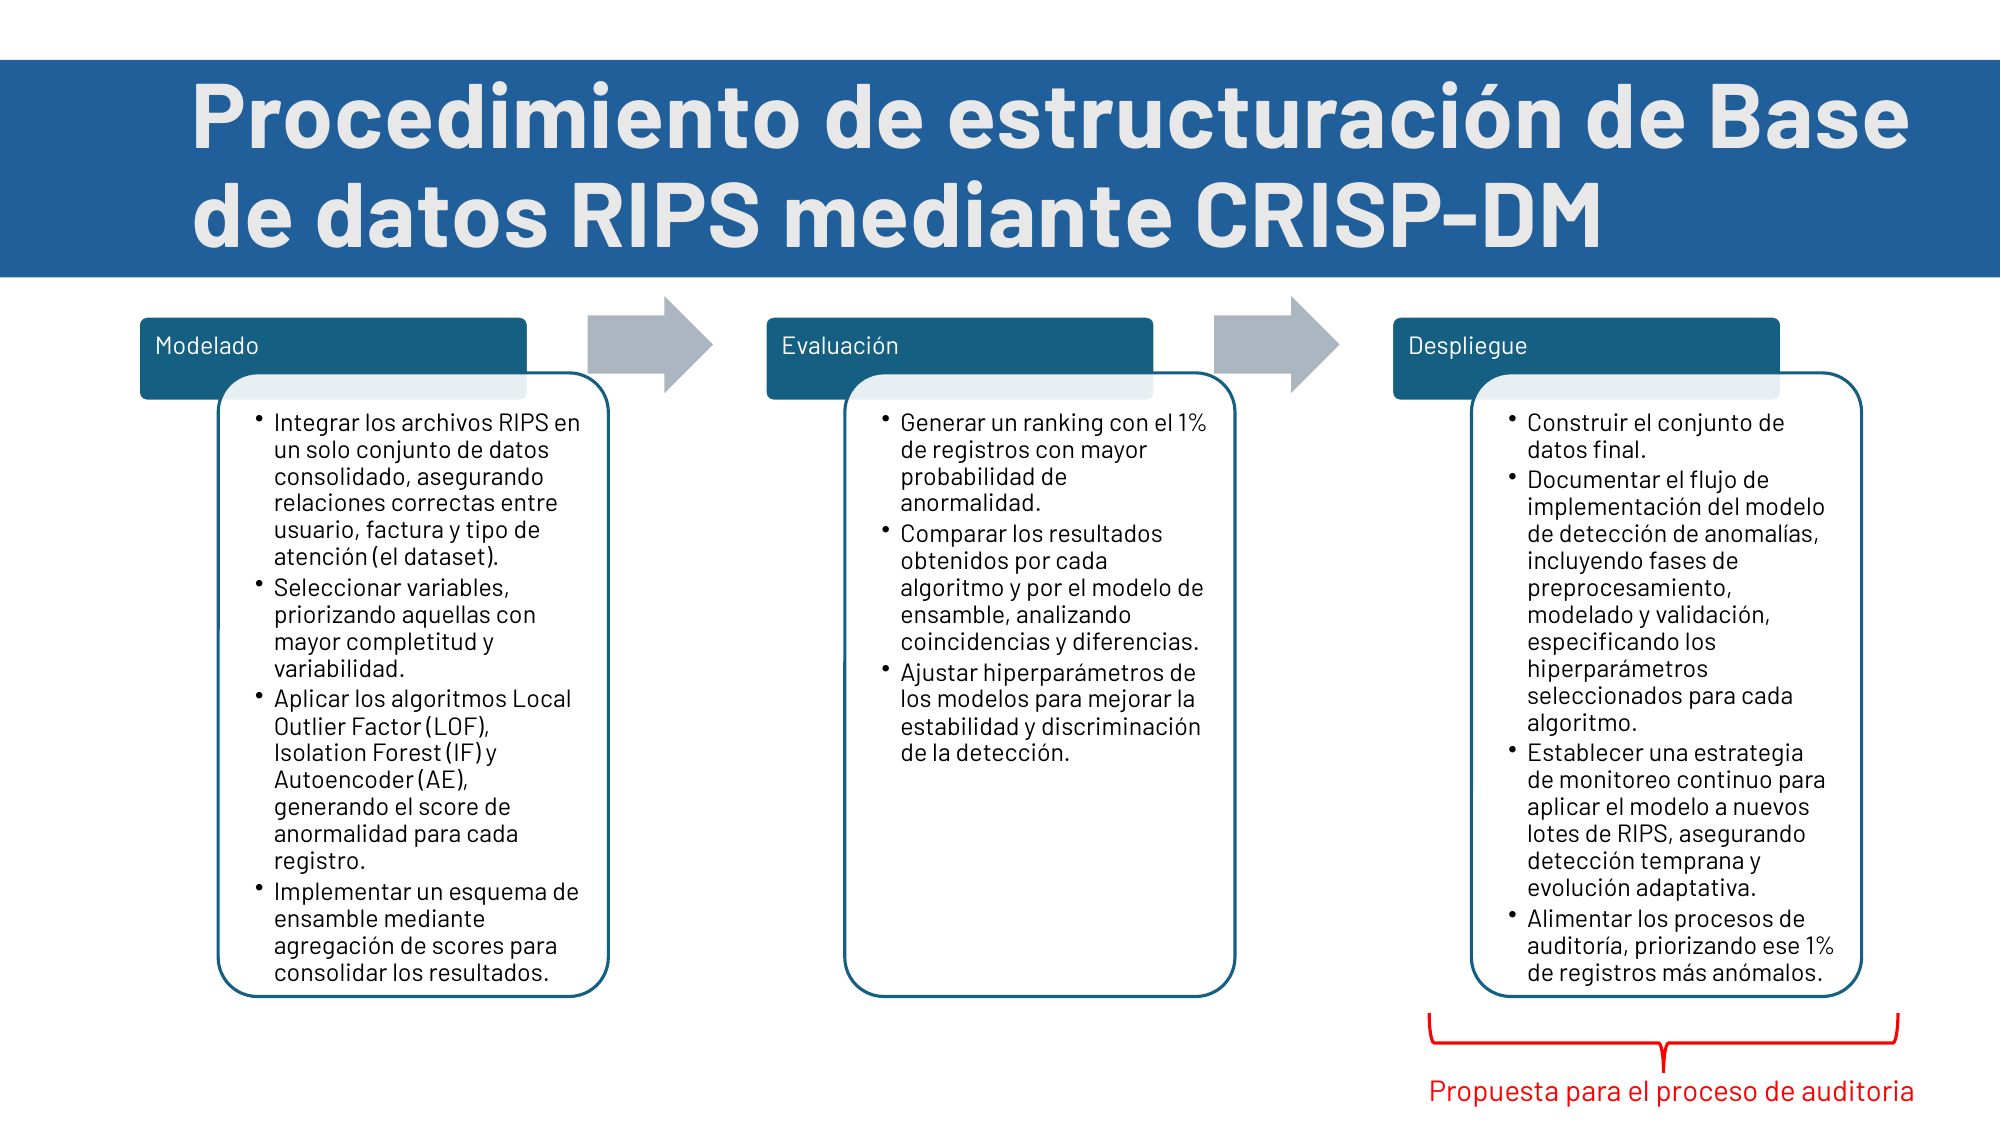

# Procedimiento de estructuración de Base de datos RIPS mediante CRISP-DM
Modelado
Integrar los archivos RIPS en un solo conjunto de datos consolidado, asegurando relaciones correctas entre usuario, factura y tipo de atención (el dataset).
Seleccionar variables, priorizando aquellas con mayor completitud y variabilidad.
Aplicar los algoritmos Local Outlier Factor (LOF), Isolation Forest (IF) y Autoencoder (AE), generando el score de anormalidad para cada registro.
Implementar un esquema de ensamble mediante agregación de scores para consolidar los resultados.

Evaluación
Generar un ranking con el 1% de registros con mayor probabilidad de anormalidad.
Comparar los resultados obtenidos por cada algoritmo y por el modelo de ensamble, analizando coincidencias y diferencias.
Ajustar hiperparámetros de los modelos para mejorar la estabilidad y discriminación de la detección.

Despliegue
Construir el conjunto de datos final.
Documentar el flujo de implementación del modelo de detección de anomalías, incluyendo fases de preprocesamiento, modelado y validación, especificando los hiperparámetros seleccionados para cada algoritmo.
Establecer una estrategia de monitoreo continuo para aplicar el modelo a nuevos lotes de RIPS, asegurando detección temprana y evolución adaptativa.
Alimentar los procesos de auditoría, priorizando ese 1% de registros más anómalos.

Propuesta para el proceso de auditoria